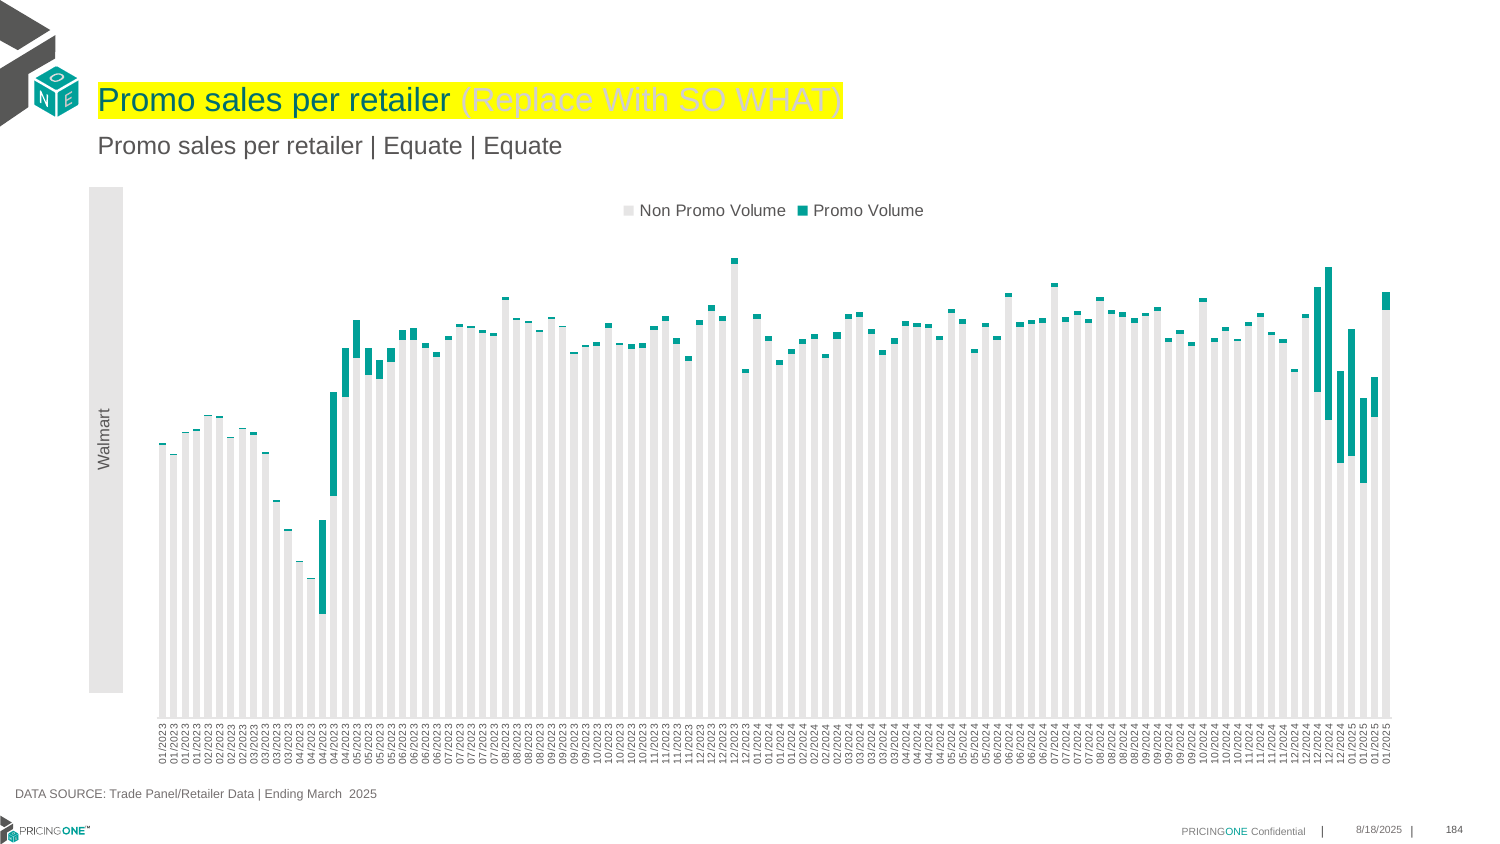

# Promo sales per retailer (Replace With SO WHAT)
Promo sales per retailer | Equate | Equate

### Chart

| Category | Non Promo Volume | Promo Volume |
|---|---|---|
| 44934 | 47044.0 | 292.0 |
| 44941 | 45392.0 | 196.0 |
| 44948 | 49152.0 | 240.0 |
| 44955 | 49408.0 | 376.0 |
| 44962 | 52032.0 | 228.0 |
| 44969 | 51740.0 | 260.0 |
| 44976 | 48220.0 | 268.0 |
| 44983 | 49880.0 | 160.0 |
| 44990 | 48840.0 | 492.0 |
| 44997 | 45534.0 | 364.0 |
| 45004 | 37284.0 | 264.0 |
| 45011 | 32204.0 | 312.0 |
| 45018 | 26880.0 | 232.0 |
| 45025 | 23978.0 | 164.0 |
| 45032 | 17984.0 | 16144.0 |
| 45039 | 38336.0 | 17848.0 |
| 45046 | 55360.0 | 8392.0 |
| 45053 | 62004.0 | 6620.0 |
| 45060 | 59160.0 | 4692.0 |
| 45067 | 58500.0 | 3160.0 |
| 45074 | 61444.0 | 2424.0 |
| 45081 | 65202.0 | 1748.0 |
| 45088 | 65224.0 | 1992.0 |
| 45095 | 63740.0 | 996.0 |
| 45102 | 62261.0 | 888.0 |
| 45109 | 65245.0 | 648.0 |
| 45116 | 67432.0 | 580.0 |
| 45123 | 67184.0 | 356.0 |
| 45130 | 66436.0 | 476.0 |
| 45137 | 65828.0 | 500.0 |
| 45144 | 72134.0 | 484.0 |
| 45151 | 68664.0 | 284.0 |
| 45158 | 68064.0 | 440.0 |
| 45165 | 66636.0 | 208.0 |
| 45172 | 68864.0 | 264.0 |
| 45179 | 67416.0 | 240.0 |
| 45186 | 62848.0 | 324.0 |
| 45193 | 63992.0 | 276.0 |
| 45200 | 64188.0 | 648.0 |
| 45207 | 67312.0 | 856.0 |
| 45214 | 64256.0 | 444.0 |
| 45221 | 63696.0 | 780.0 |
| 45228 | 63812.0 | 836.0 |
| 45235 | 66832.0 | 800.0 |
| 45242 | 68404.0 | 876.0 |
| 45249 | 64552.0 | 916.0 |
| 45256 | 61536.0 | 840.0 |
| 45263 | 67700.0 | 880.0 |
| 45270 | 70100.0 | 1068.0 |
| 45277 | 68444.0 | 868.0 |
| 45284 | 78316.0 | 1004.0 |
| 45291 | 59572.0 | 688.0 |
| 45298 | 68840.0 | 848.0 |
| 45305 | 65060.0 | 864.0 |
| 45312 | 60848.0 | 864.0 |
| 45319 | 62776.0 | 864.0 |
| 45326 | 64468.0 | 808.0 |
| 45333 | 65384.0 | 908.0 |
| 45340 | 62048.0 | 728.0 |
| 45347 | 65412.0 | 1076.0 |
| 45354 | 68872.0 | 748.0 |
| 45361 | 69220.0 | 784.0 |
| 45368 | 66128.0 | 908.0 |
| 45375 | 62624.0 | 780.0 |
| 45382 | 64564.0 | 940.0 |
| 45389 | 67532.0 | 848.0 |
| 45396 | 67361.0 | 772.0 |
| 45403 | 67176.0 | 804.0 |
| 45410 | 65180.0 | 732.0 |
| 45417 | 69760.0 | 796.0 |
| 45424 | 68018.0 | 804.0 |
| 45431 | 62964.0 | 644.0 |
| 45438 | 67404.0 | 648.0 |
| 45445 | 65228.0 | 632.0 |
| 45452 | 72592.0 | 636.0 |
| 45459 | 67340.0 | 1008.0 |
| 45466 | 67928.0 | 708.0 |
| 45473 | 68172.0 | 776.0 |
| 45480 | 74280.0 | 804.0 |
| 45487 | 68352.0 | 856.0 |
| 45494 | 69562.0 | 540.0 |
| 45501 | 68128.0 | 668.0 |
| 45508 | 71876.0 | 728.0 |
| 45515 | 69692.0 | 588.0 |
| 45522 | 69208.0 | 760.0 |
| 45529 | 68032.0 | 892.0 |
| 45536 | 69252.0 | 508.0 |
| 45543 | 70096.0 | 760.0 |
| 45550 | 64880.0 | 616.0 |
| 45557 | 66196.0 | 696.0 |
| 45564 | 64136.0 | 629.0 |
| 45571 | 71704.0 | 672.0 |
| 45578 | 64883.0 | 668.0 |
| 45585 | 66667.0 | 788.0 |
| 45592 | 64948.0 | 464.0 |
| 45599 | 67580.0 | 672.0 |
| 45606 | 69185.0 | 624.0 |
| 45613 | 65992.0 | 500.0 |
| 45620 | 64704.0 | 604.0 |
| 45627 | 59640.0 | 500.0 |
| 45634 | 69044.0 | 700.0 |
| 45641 | 56216.0 | 18164.0 |
| 45648 | 51424.0 | 26352.0 |
| 45655 | 44016.0 | 15816.0 |
| 45662 | 45084.0 | 22048.0 |
| 45669 | 40552.0 | 14636.0 |
| 45676 | 51828.0 | 6964.0 |
| 45683 | 70364.0 | 3156.0 |
| Walmart |
| --- |
DATA SOURCE: Trade Panel/Retailer Data | Ending March  2025

8/18/2025
184